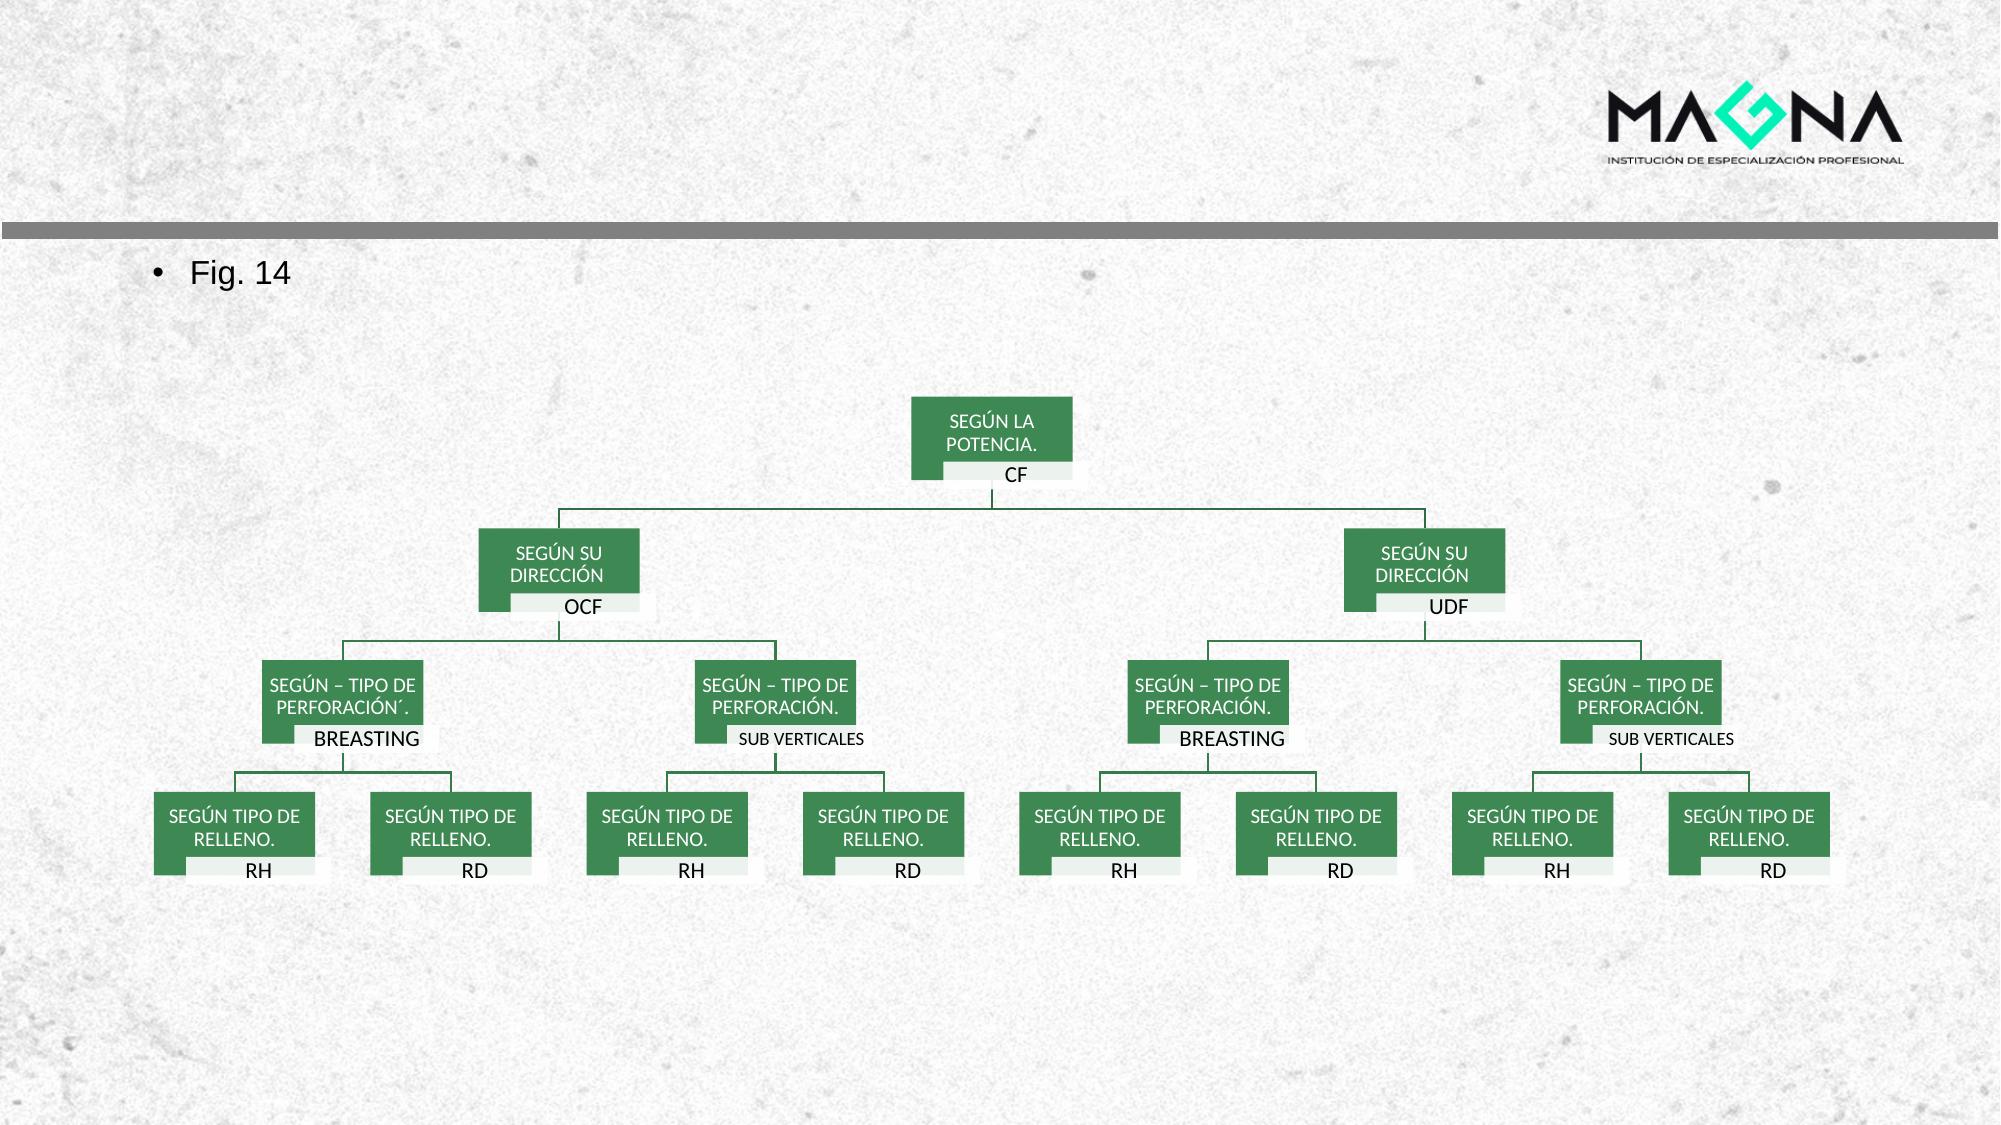

#
Fig. 14
SEGÚN LA POTENCIA.
CF
SEGÚN SU DIRECCIÓN
OCF
SEGÚN – TIPO DE PERFORACIÓN´.
BREASTING
SEGÚN TIPO DE RELLENO.
RH
SEGÚN TIPO DE RELLENO.
RD
SEGÚN – TIPO DE PERFORACIÓN.
SUB VERTICALES
SEGÚN TIPO DE RELLENO.
RH
SEGÚN TIPO DE RELLENO.
RD
SEGÚN SU DIRECCIÓN
UDF
SEGÚN – TIPO DE PERFORACIÓN.
BREASTING
SEGÚN TIPO DE RELLENO.
RH
SEGÚN TIPO DE RELLENO.
RD
SEGÚN – TIPO DE PERFORACIÓN.
SUB VERTICALES
SEGÚN TIPO DE RELLENO.
RH
SEGÚN TIPO DE RELLENO.
RD